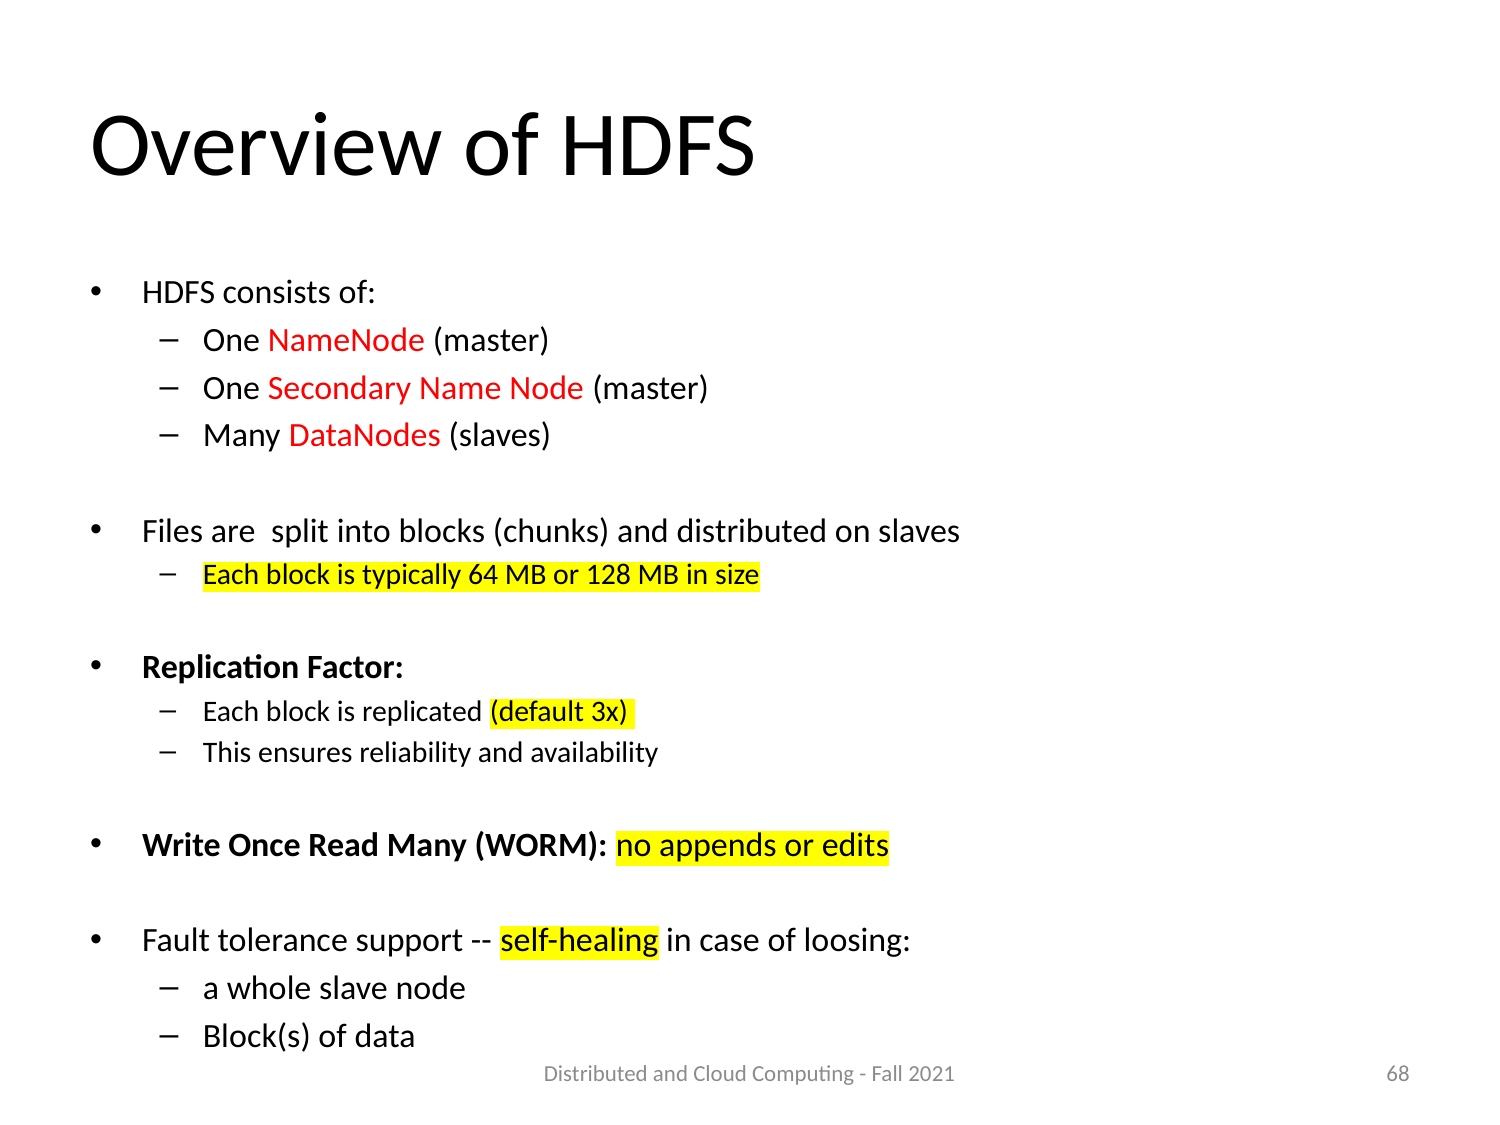

# Overview of HDFS
HDFS consists of:
One NameNode (master)
One Secondary Name Node (master)
Many DataNodes (slaves)

Files are  split into blocks (chunks) and distributed on slaves
Each block is typically 64 MB or 128 MB in size

Replication Factor:
Each block is replicated (default 3x)
This ensures reliability and availability

Write Once Read Many (WORM): no appends or edits

Fault tolerance support -- self-healing in case of loosing:
a whole slave node
Block(s) of data

Distributed and Cloud Computing - Fall 2021
68